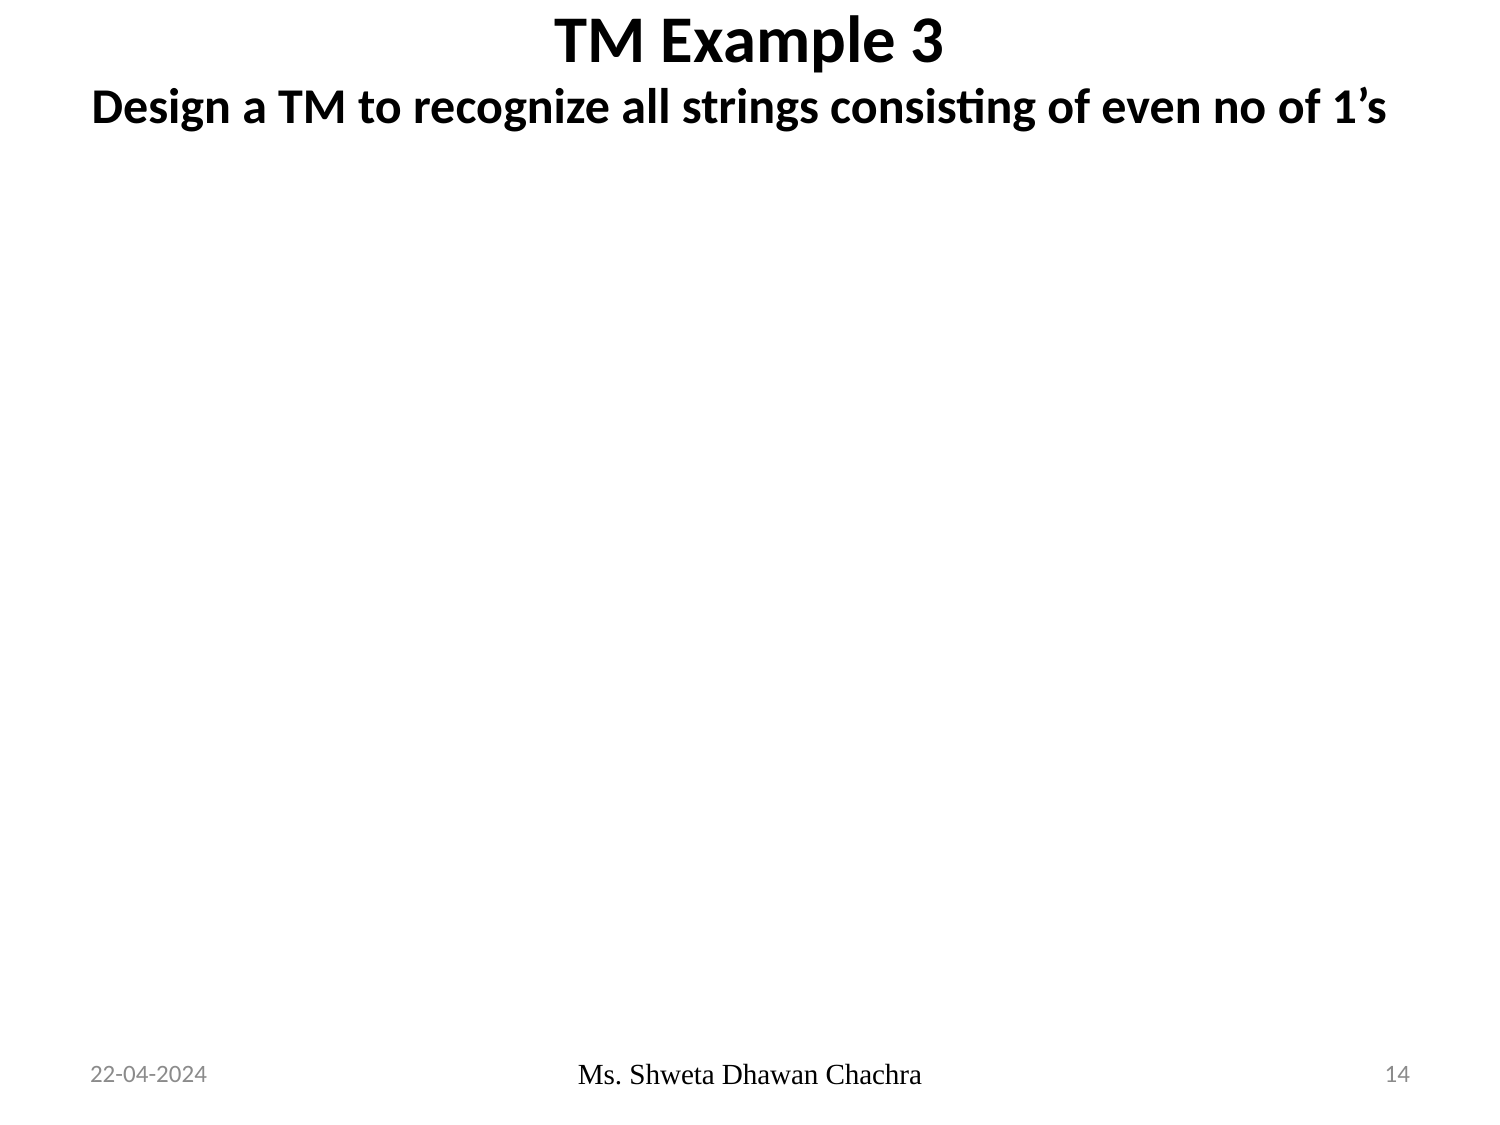

# TM Example 3
Design a TM to recognize all strings consisting of even no of 1’s

22-04-2024
Ms. Shweta Dhawan Chachra
14